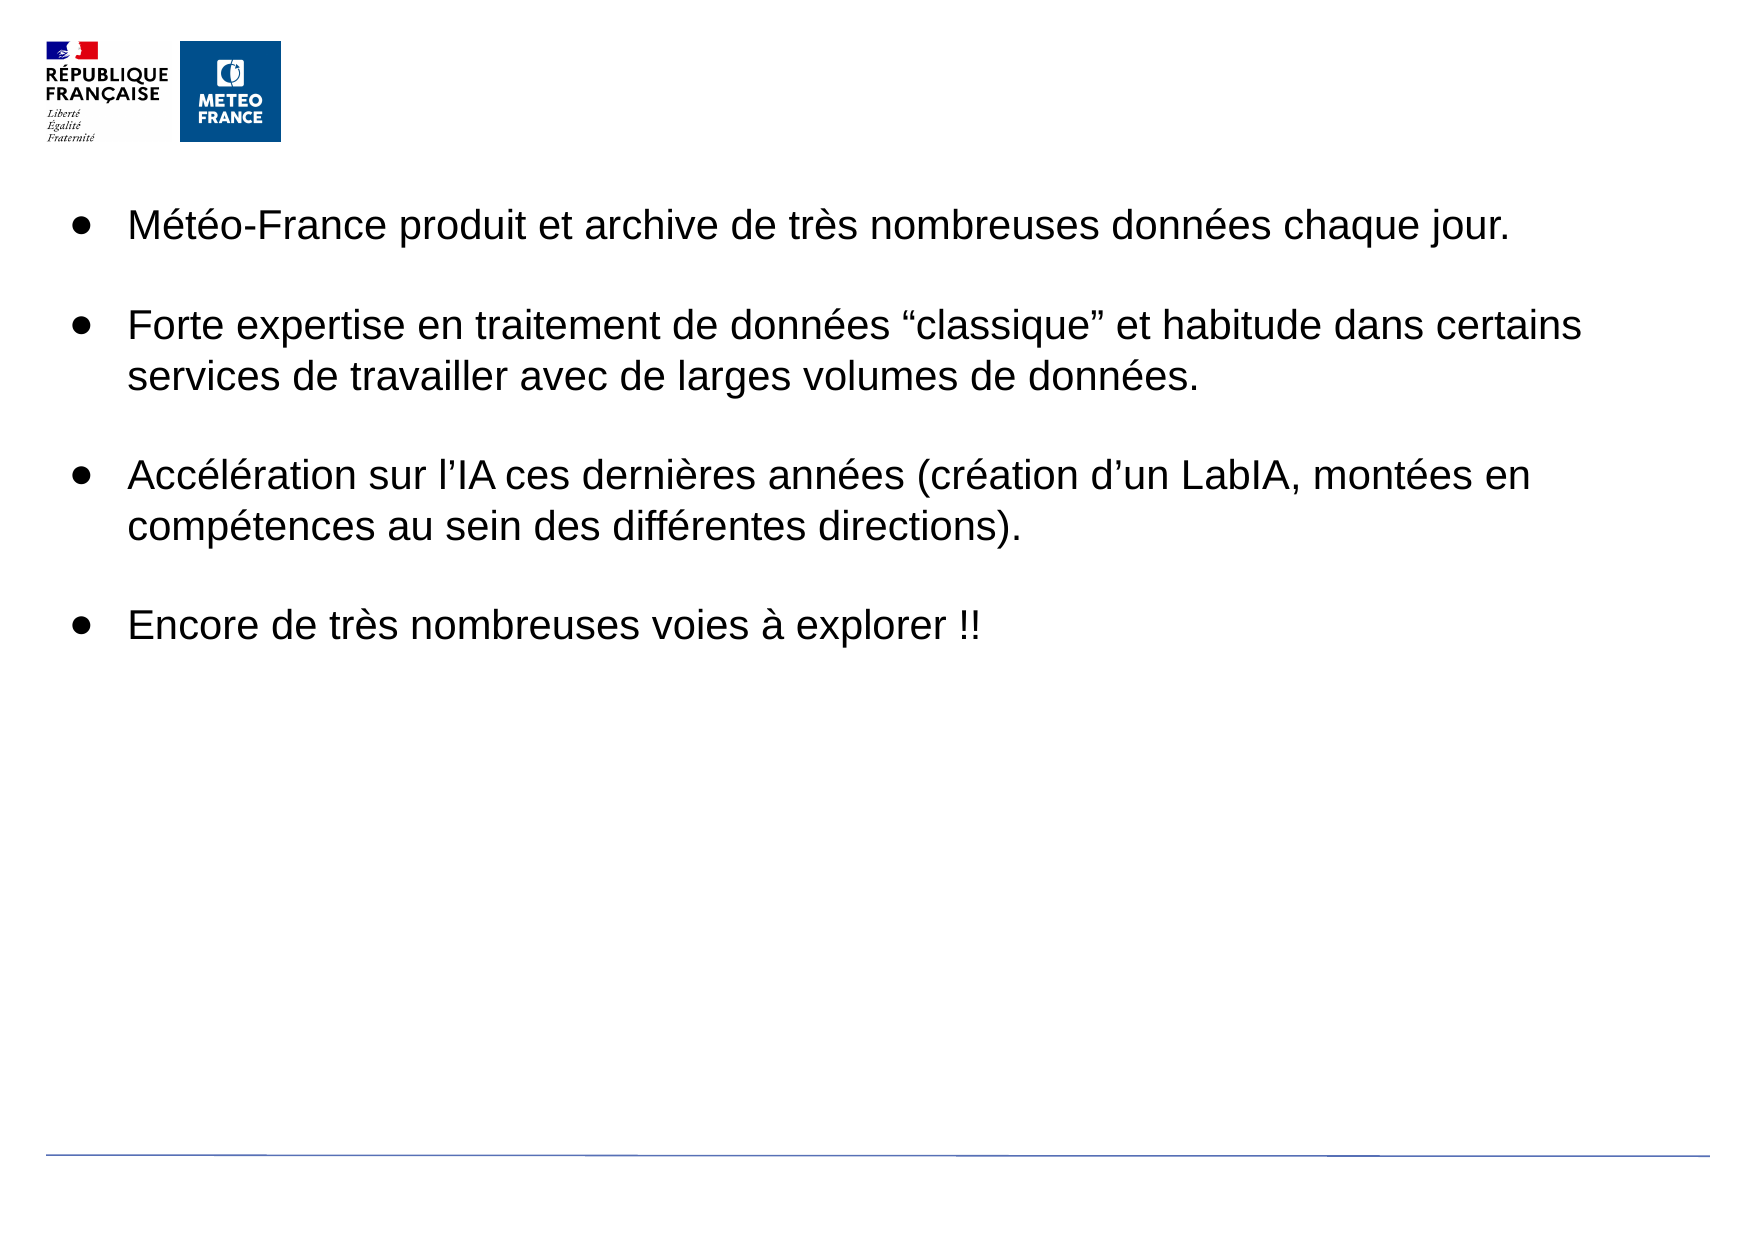

Météo-France produit et archive de très nombreuses données chaque jour.

Forte expertise en traitement de données “classique” et habitude dans certains services de travailler avec de larges volumes de données.

Accélération sur l’IA ces dernières années (création d’un LabIA, montées en compétences au sein des différentes directions).

Encore de très nombreuses voies à explorer !!